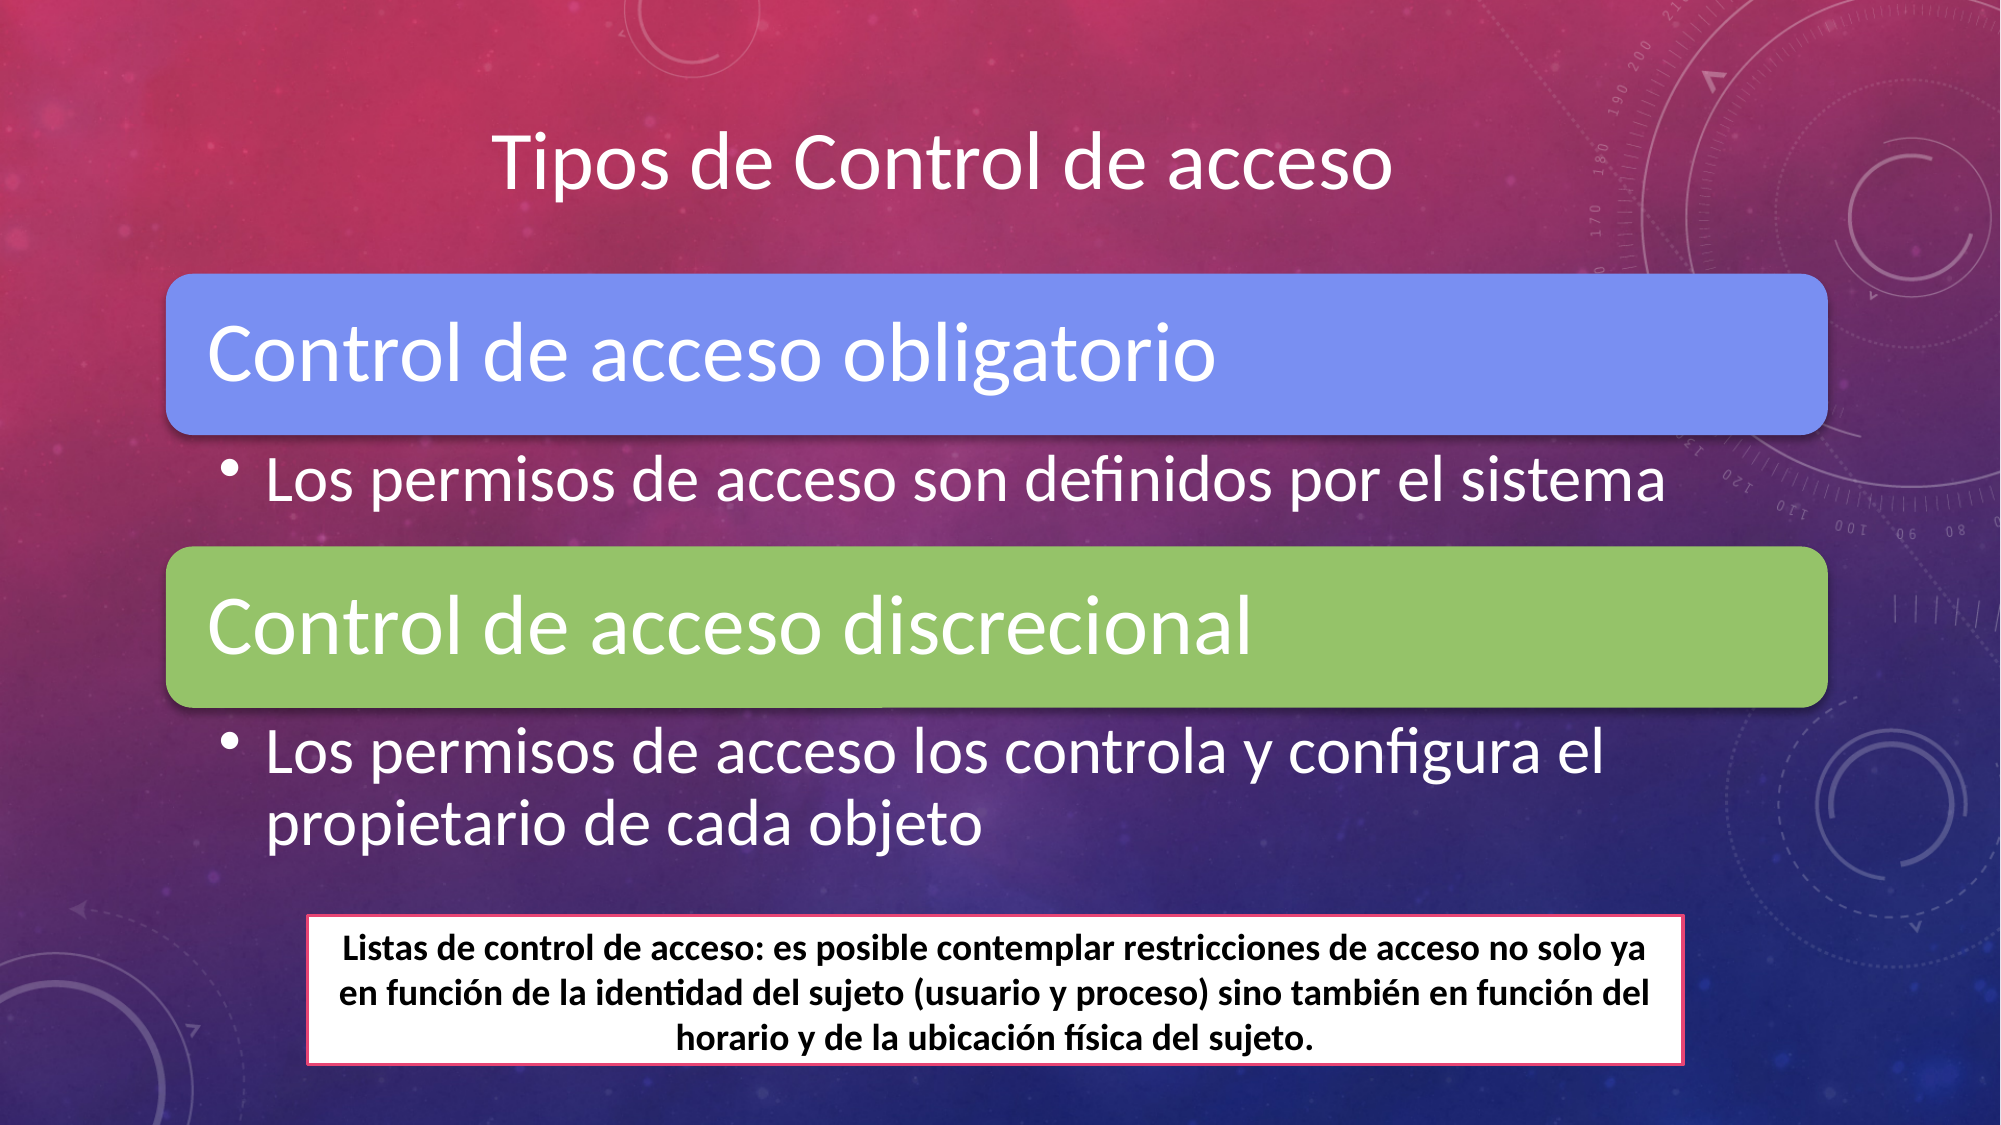

# Tipos de Control de acceso
Control de acceso obligatorio
Los permisos de acceso son definidos por el sistema
Control de acceso discrecional
Los permisos de acceso los controla y configura el propietario de cada objeto
Listas de control de acceso: es posible contemplar restricciones de acceso no solo ya en función de la identidad del sujeto (usuario y proceso) sino también en función del horario y de la ubicación física del sujeto.